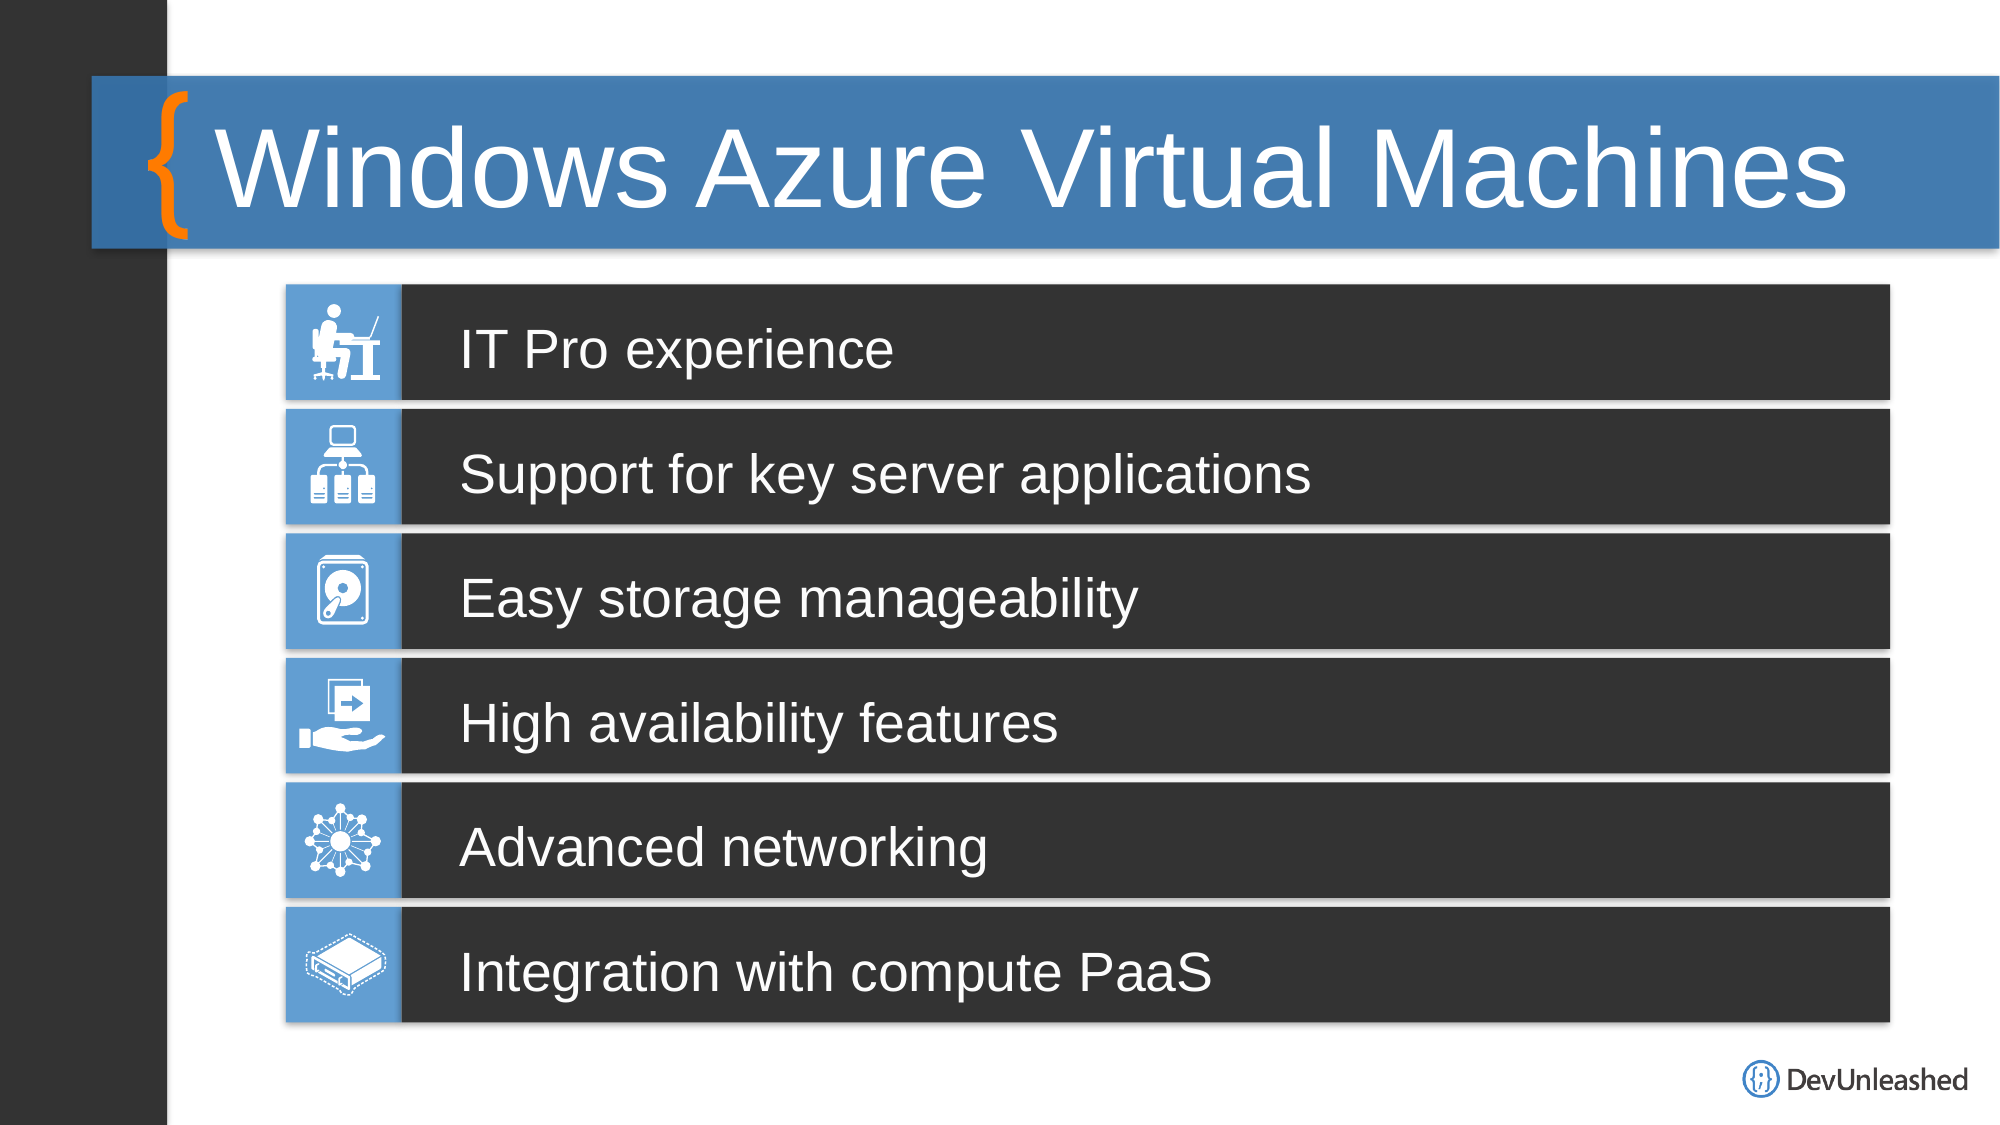

# Windows Azure Virtual Machines

IT Pro experience

Support for key server applications

Easy storage manageability

High availability features

Advanced networking

Integration with compute PaaS